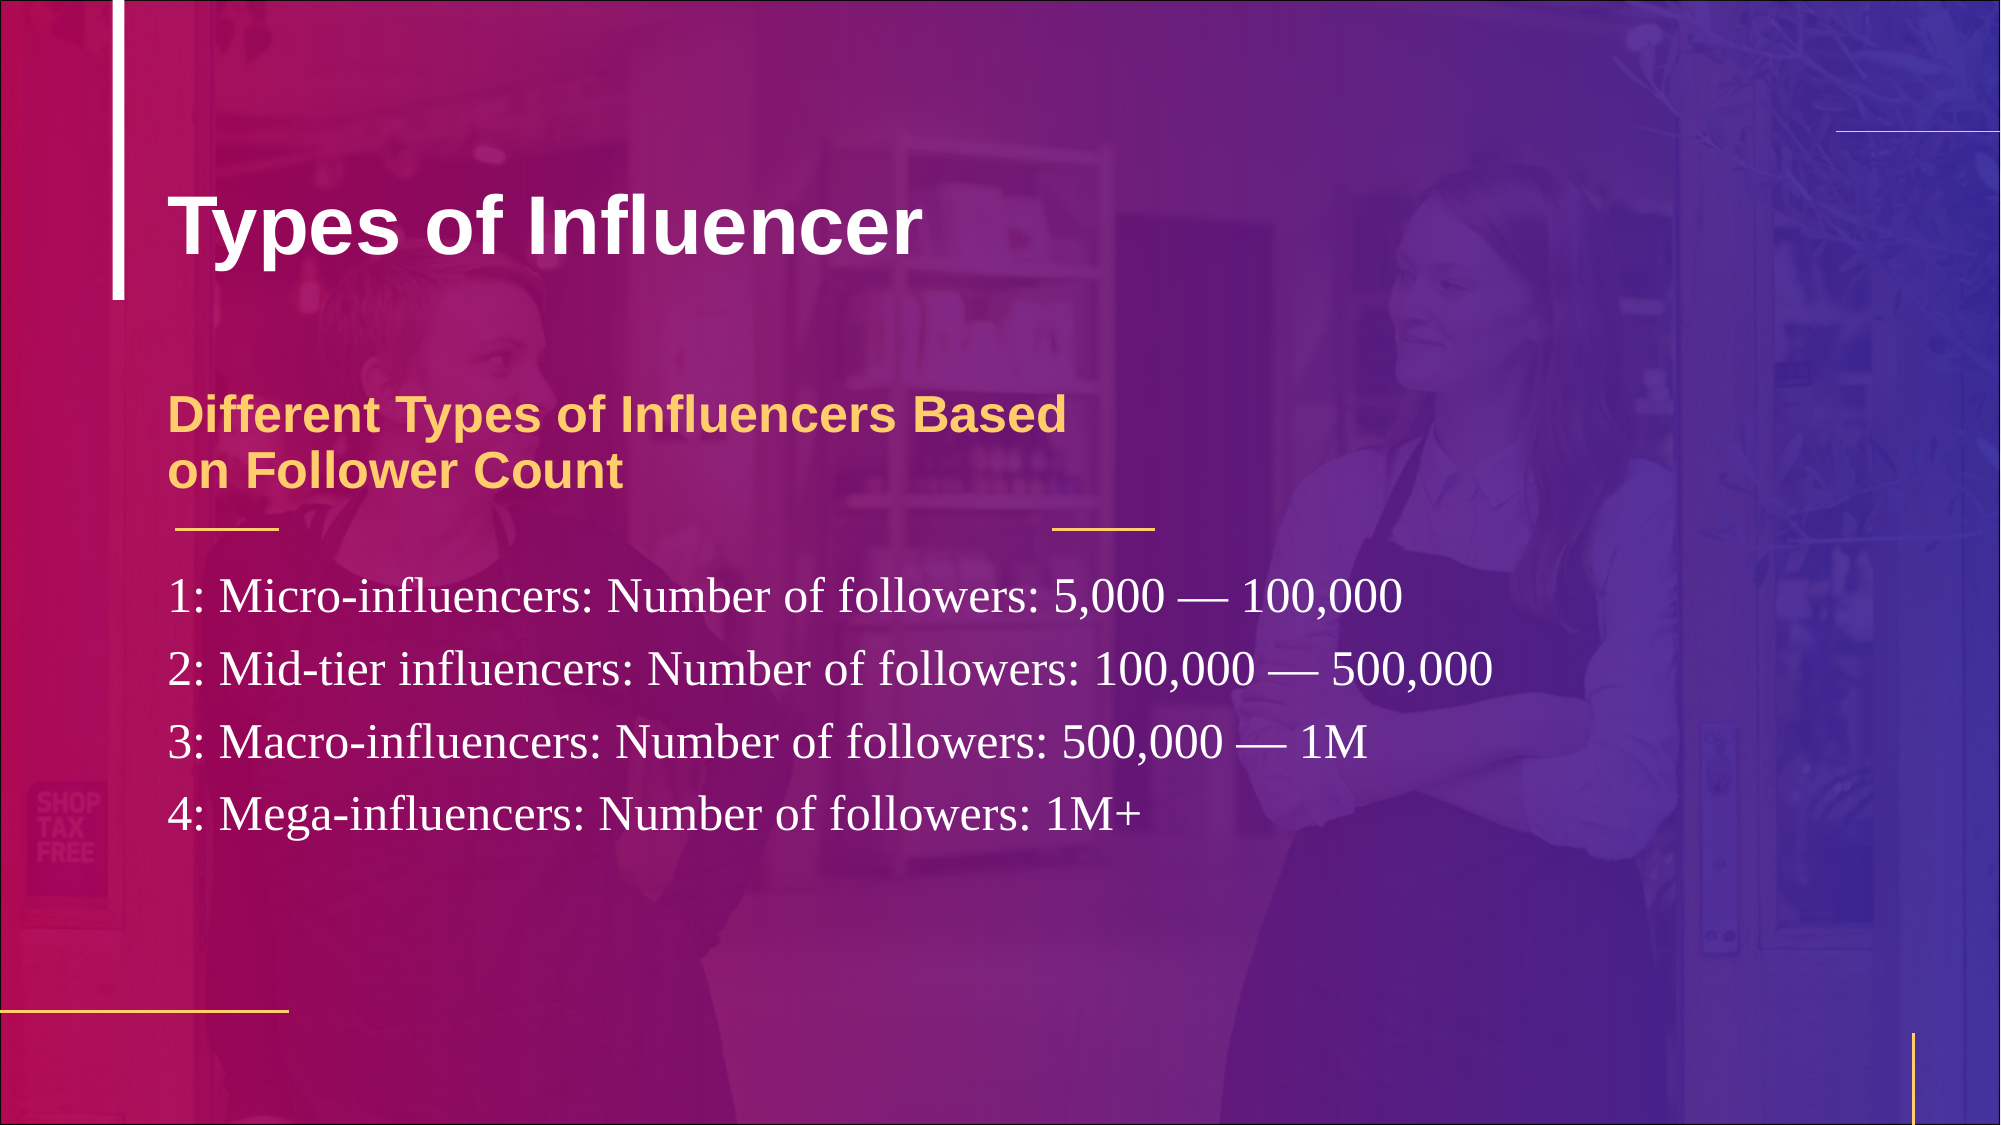

# Types of Influencer
Different Types of Influencers Based on Follower Count
1: Micro-influencers: Number of followers: 5,000 — 100,000
2: Mid-tier influencers: Number of followers: 100,000 — 500,000
3: Macro-influencers: Number of followers: 500,000 — 1M
4: Mega-influencers: Number of followers: 1M+